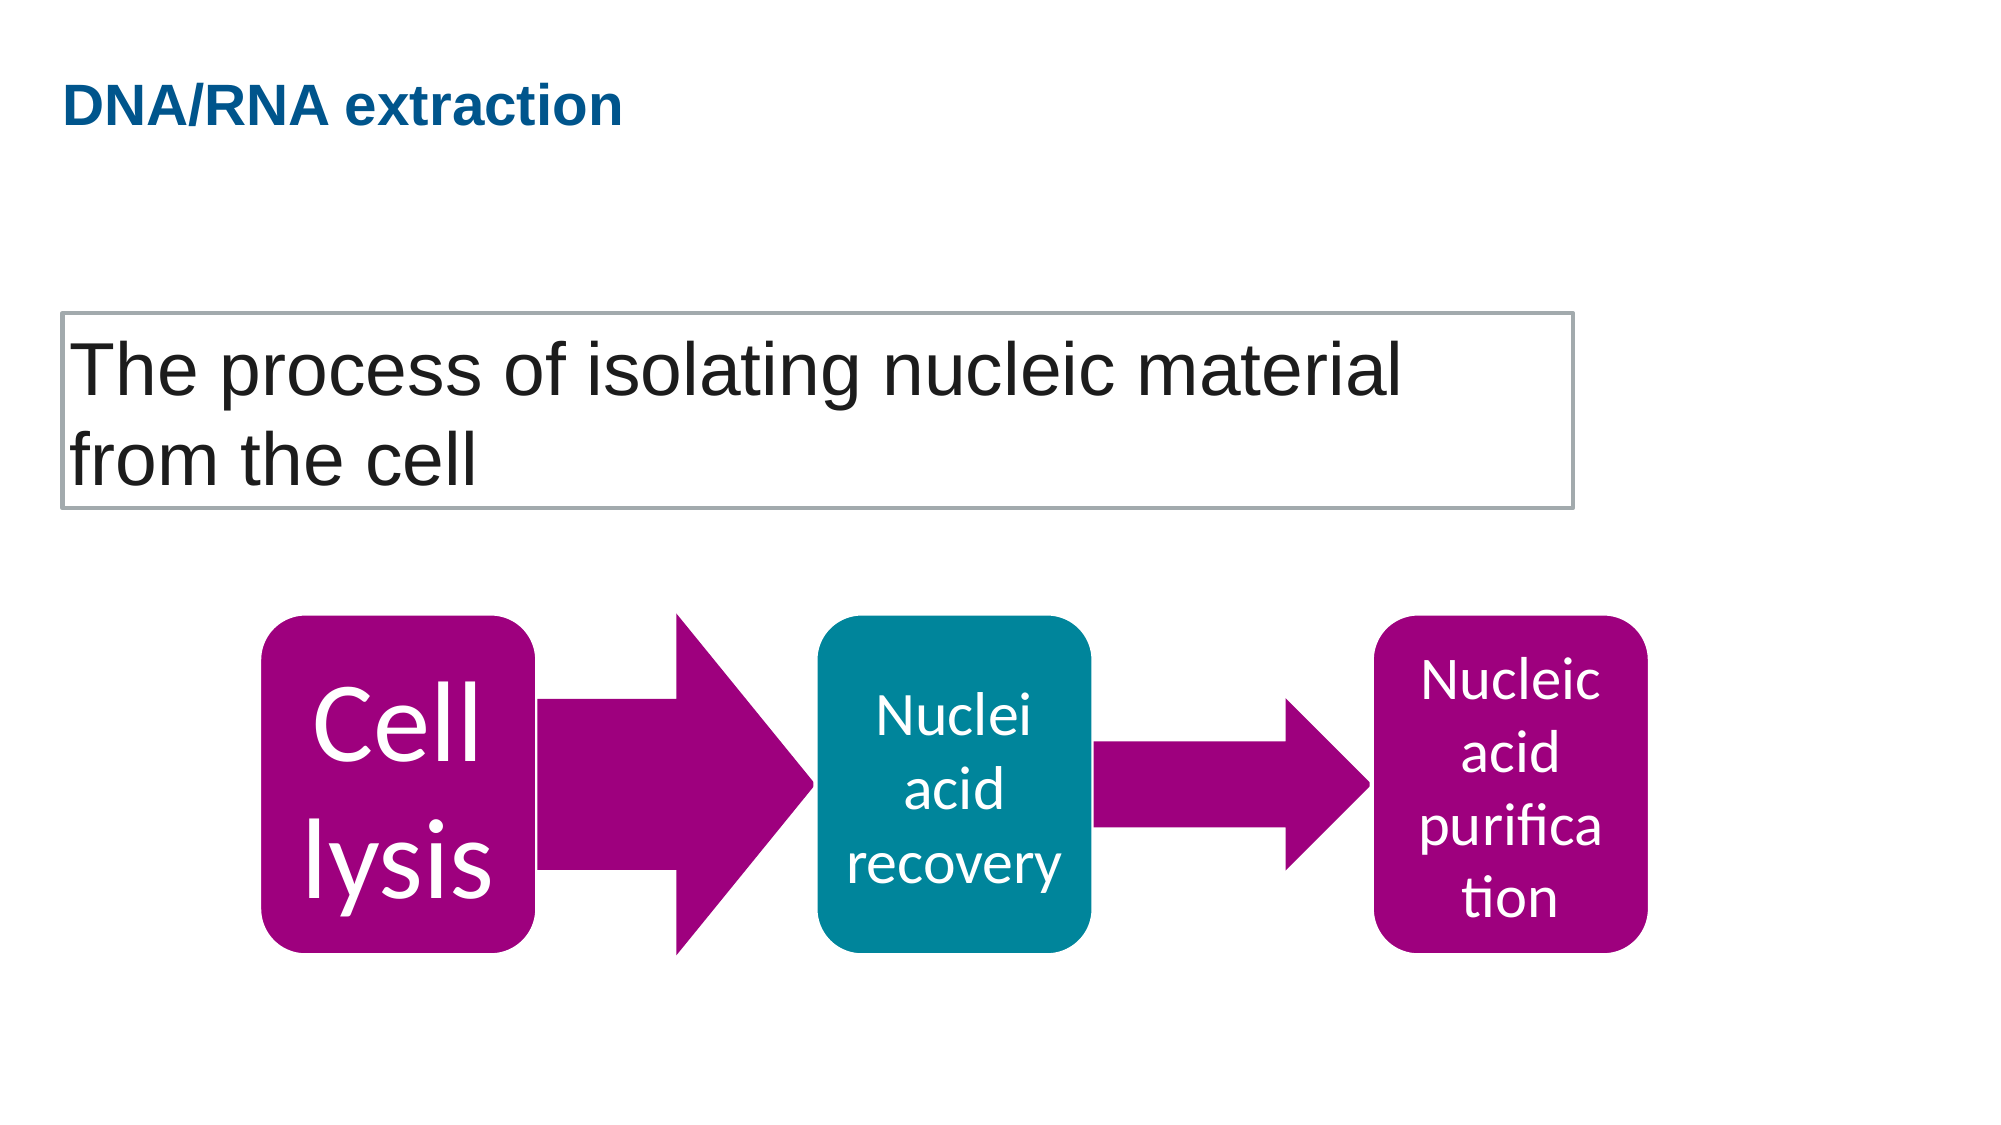

# DNA/RNA extraction
The process of isolating nucleic material from the cell
Cell lysis
Nuclei acid recovery
Nucleic acid purification